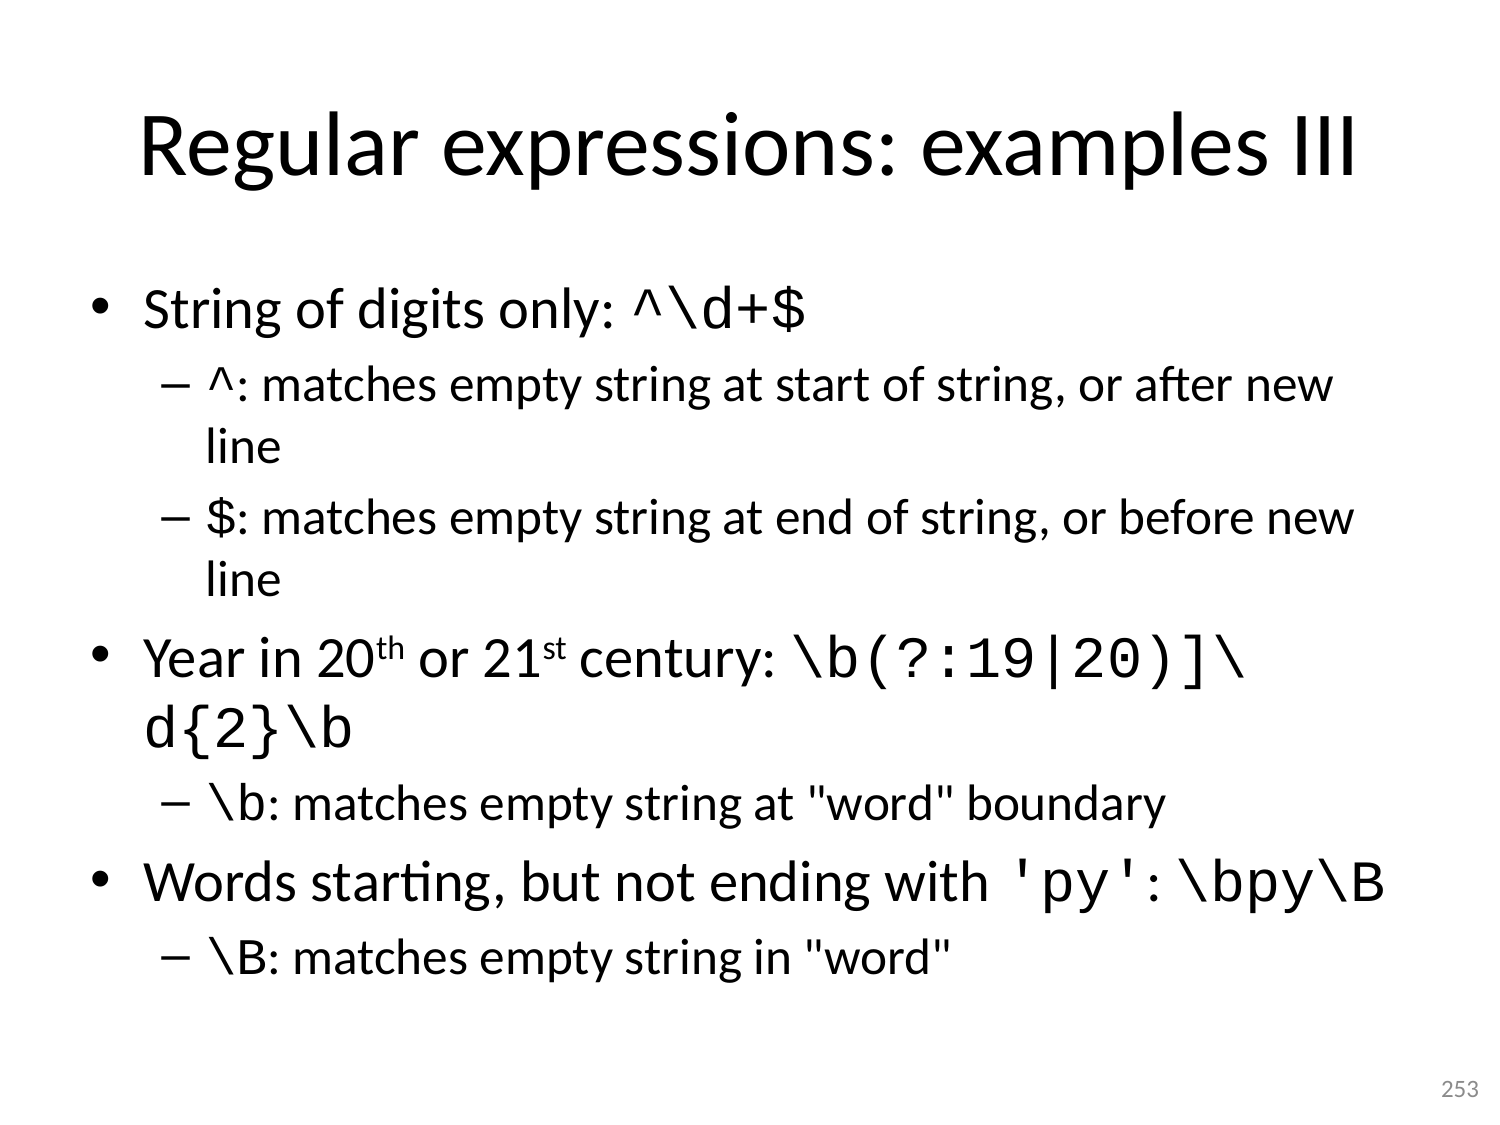

# Regular expressions: examples III
String of digits only: ^\d+$
^: matches empty string at start of string, or after new line
$: matches empty string at end of string, or before new line
Year in 20th or 21st century: \b(?:19|20)]\d{2}\b
\b: matches empty string at "word" boundary
Words starting, but not ending with 'py': \bpy\B
\B: matches empty string in "word"

253